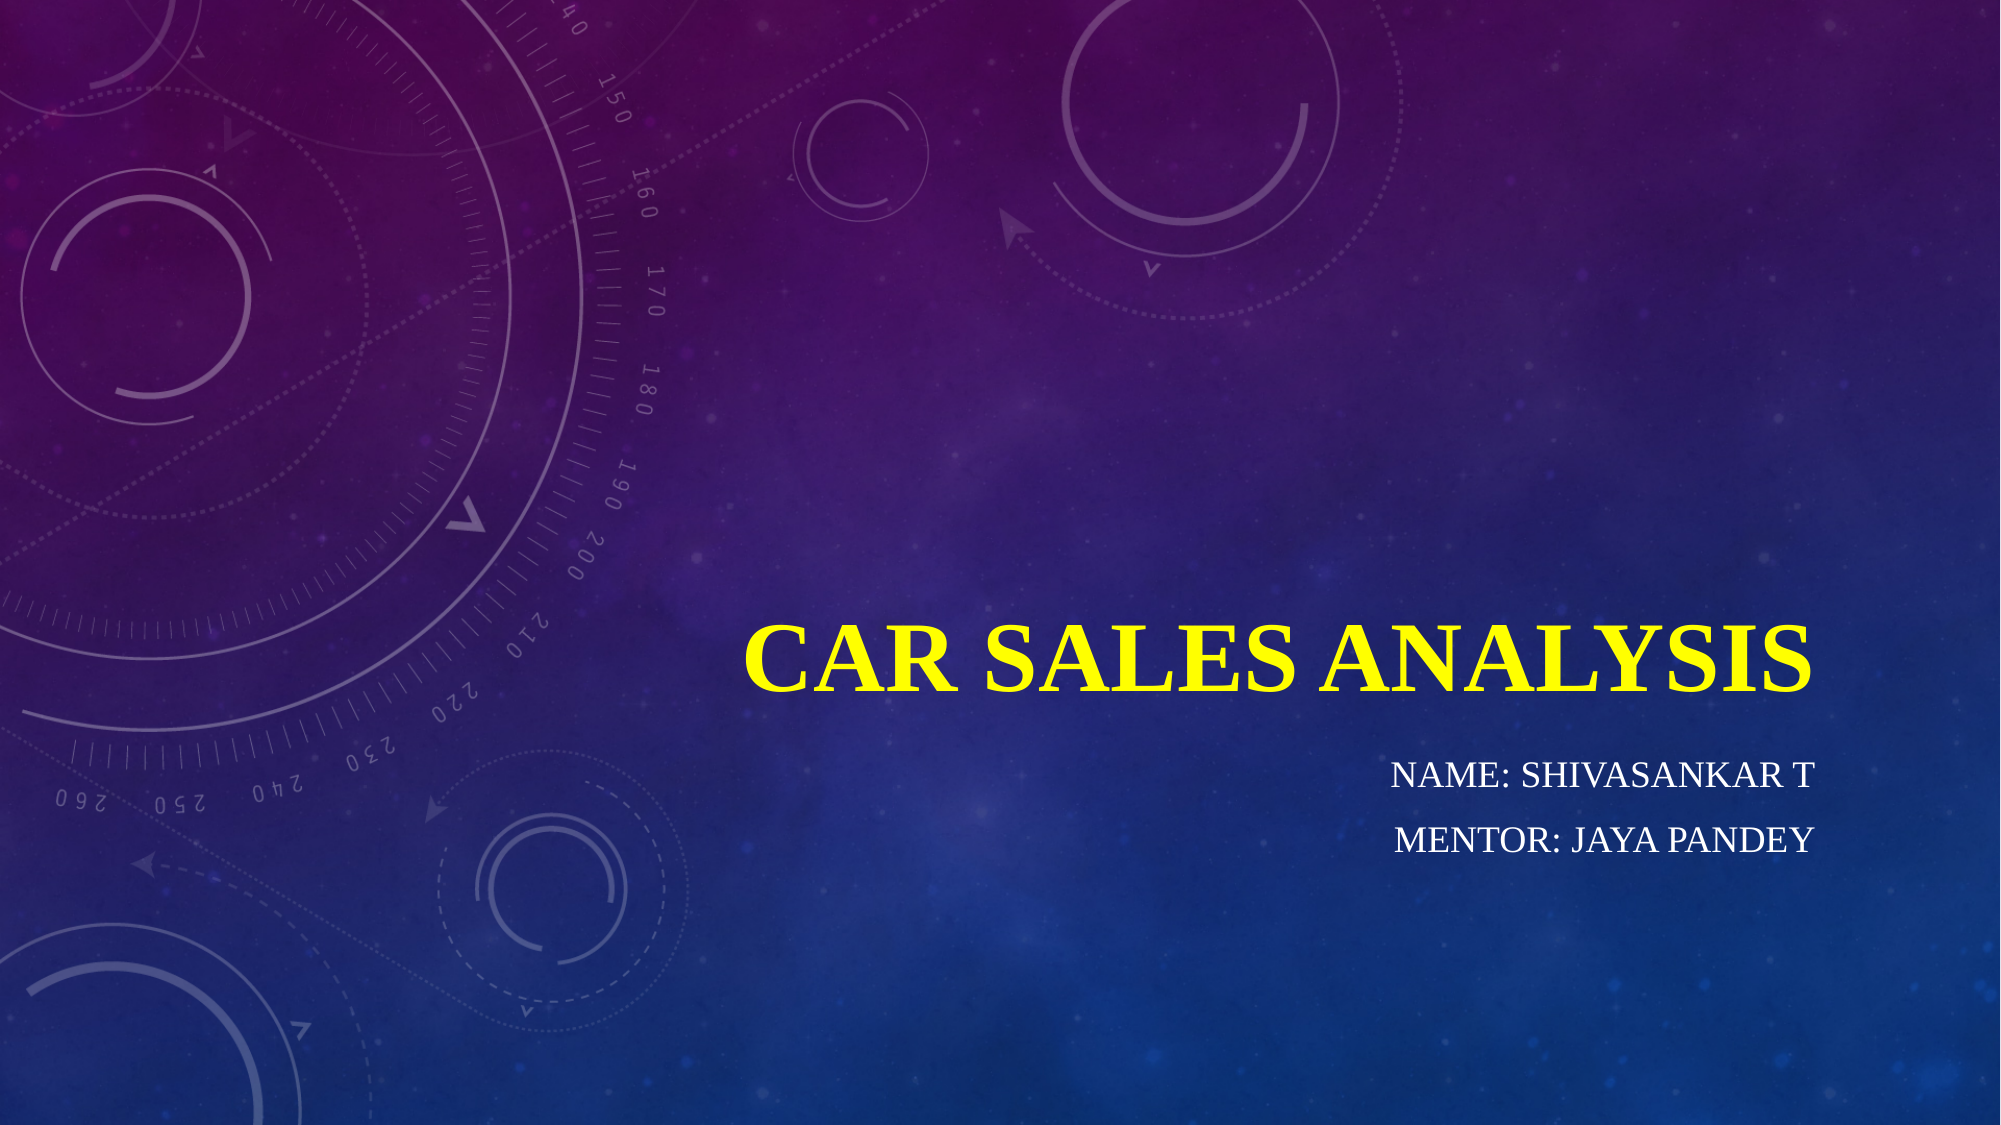

# Car Sales Analysis
Name: Shivasankar T
Mentor: Jaya Pandey